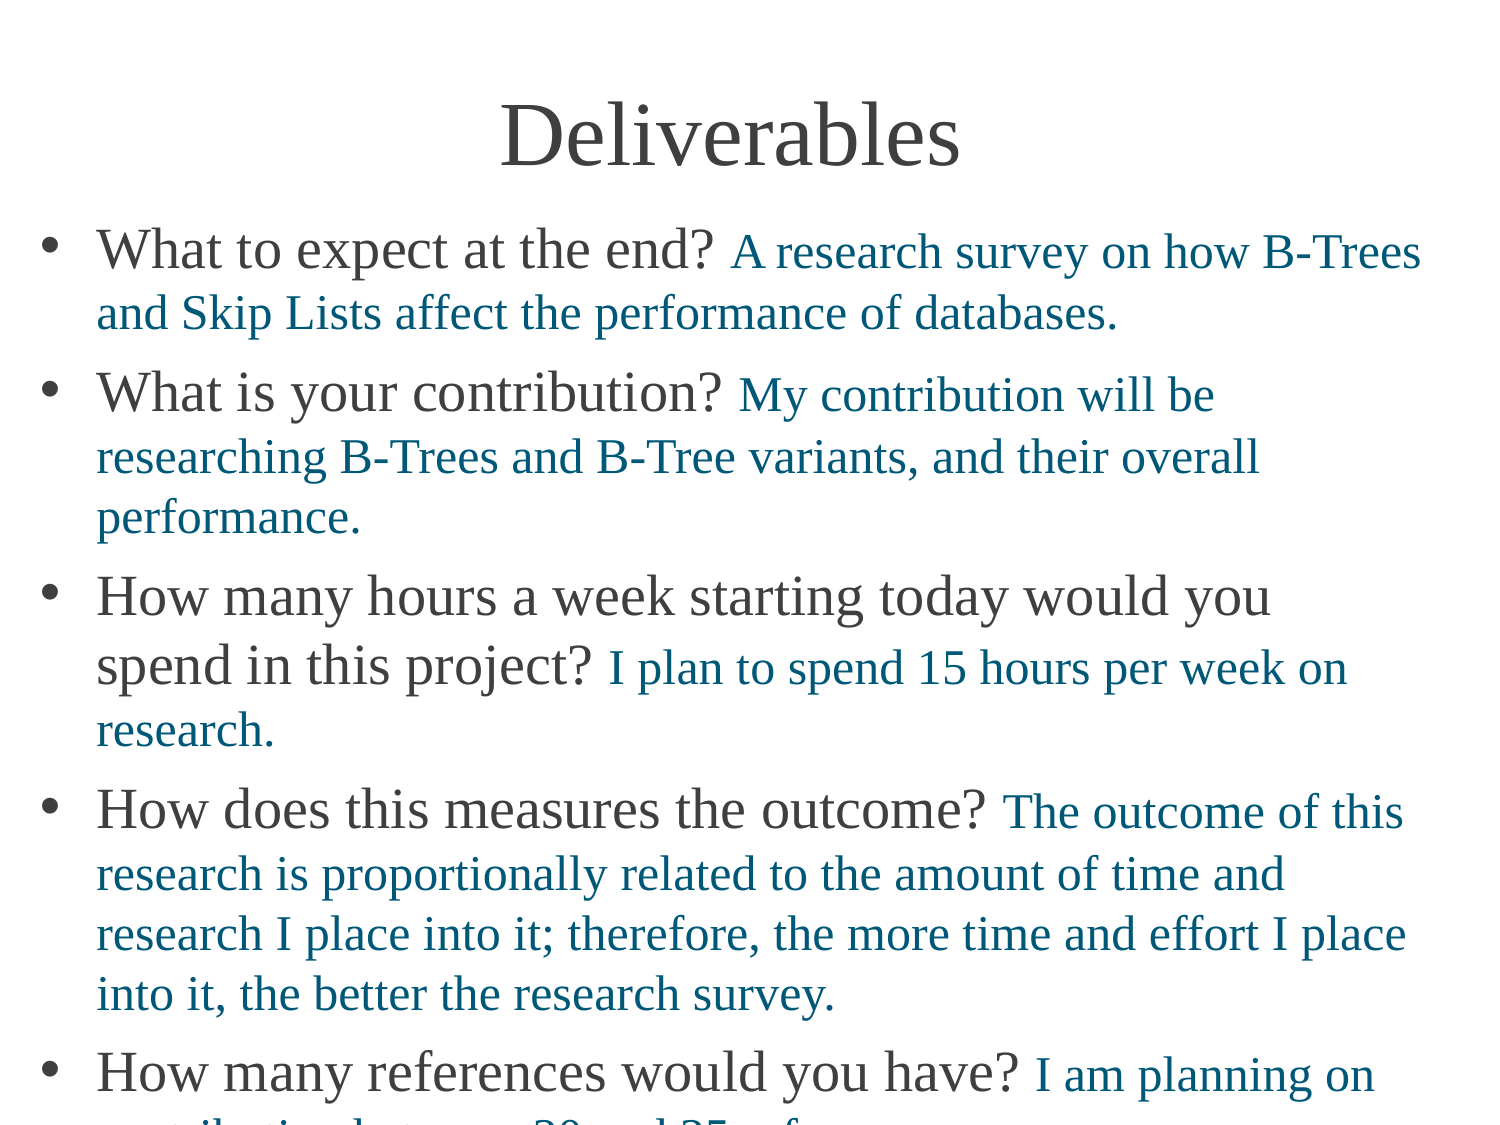

# Deliverables
What to expect at the end? A research survey on how B-Trees and Skip Lists affect the performance of databases.
What is your contribution? My contribution will be researching B-Trees and B-Tree variants, and their overall performance.
How many hours a week starting today would you spend in this project? I plan to spend 15 hours per week on research.
How does this measures the outcome? The outcome of this research is proportionally related to the amount of time and research I place into it; therefore, the more time and effort I place into it, the better the research survey.
How many references would you have? I am planning on contributing between 30 and 35 references.